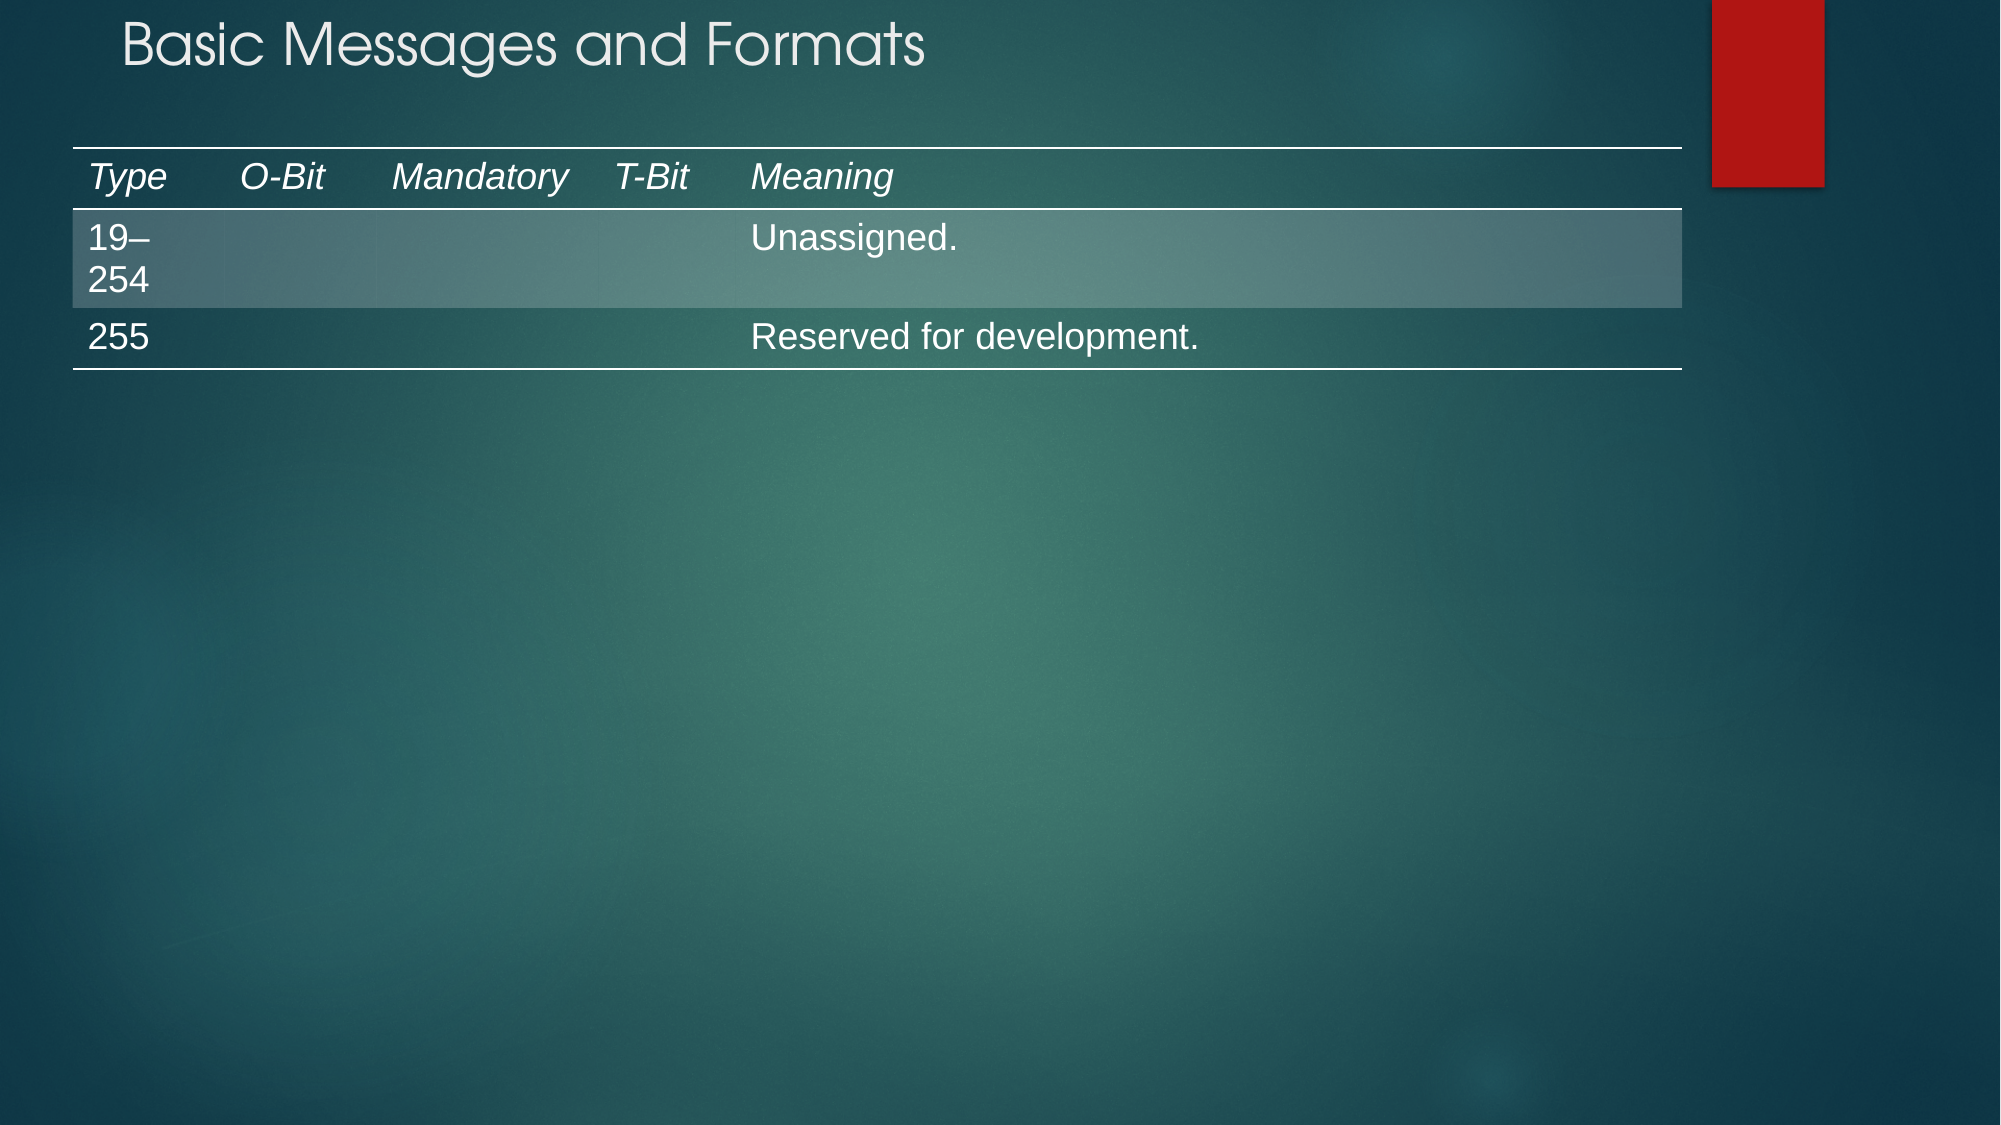

# Basic Messages and Formats
| Type | O-Bit | Mandatory | T-Bit | Meaning |
| --- | --- | --- | --- | --- |
| 19–254 |  |  |  | Unassigned. |
| 255 |  |  |  | Reserved for development. |